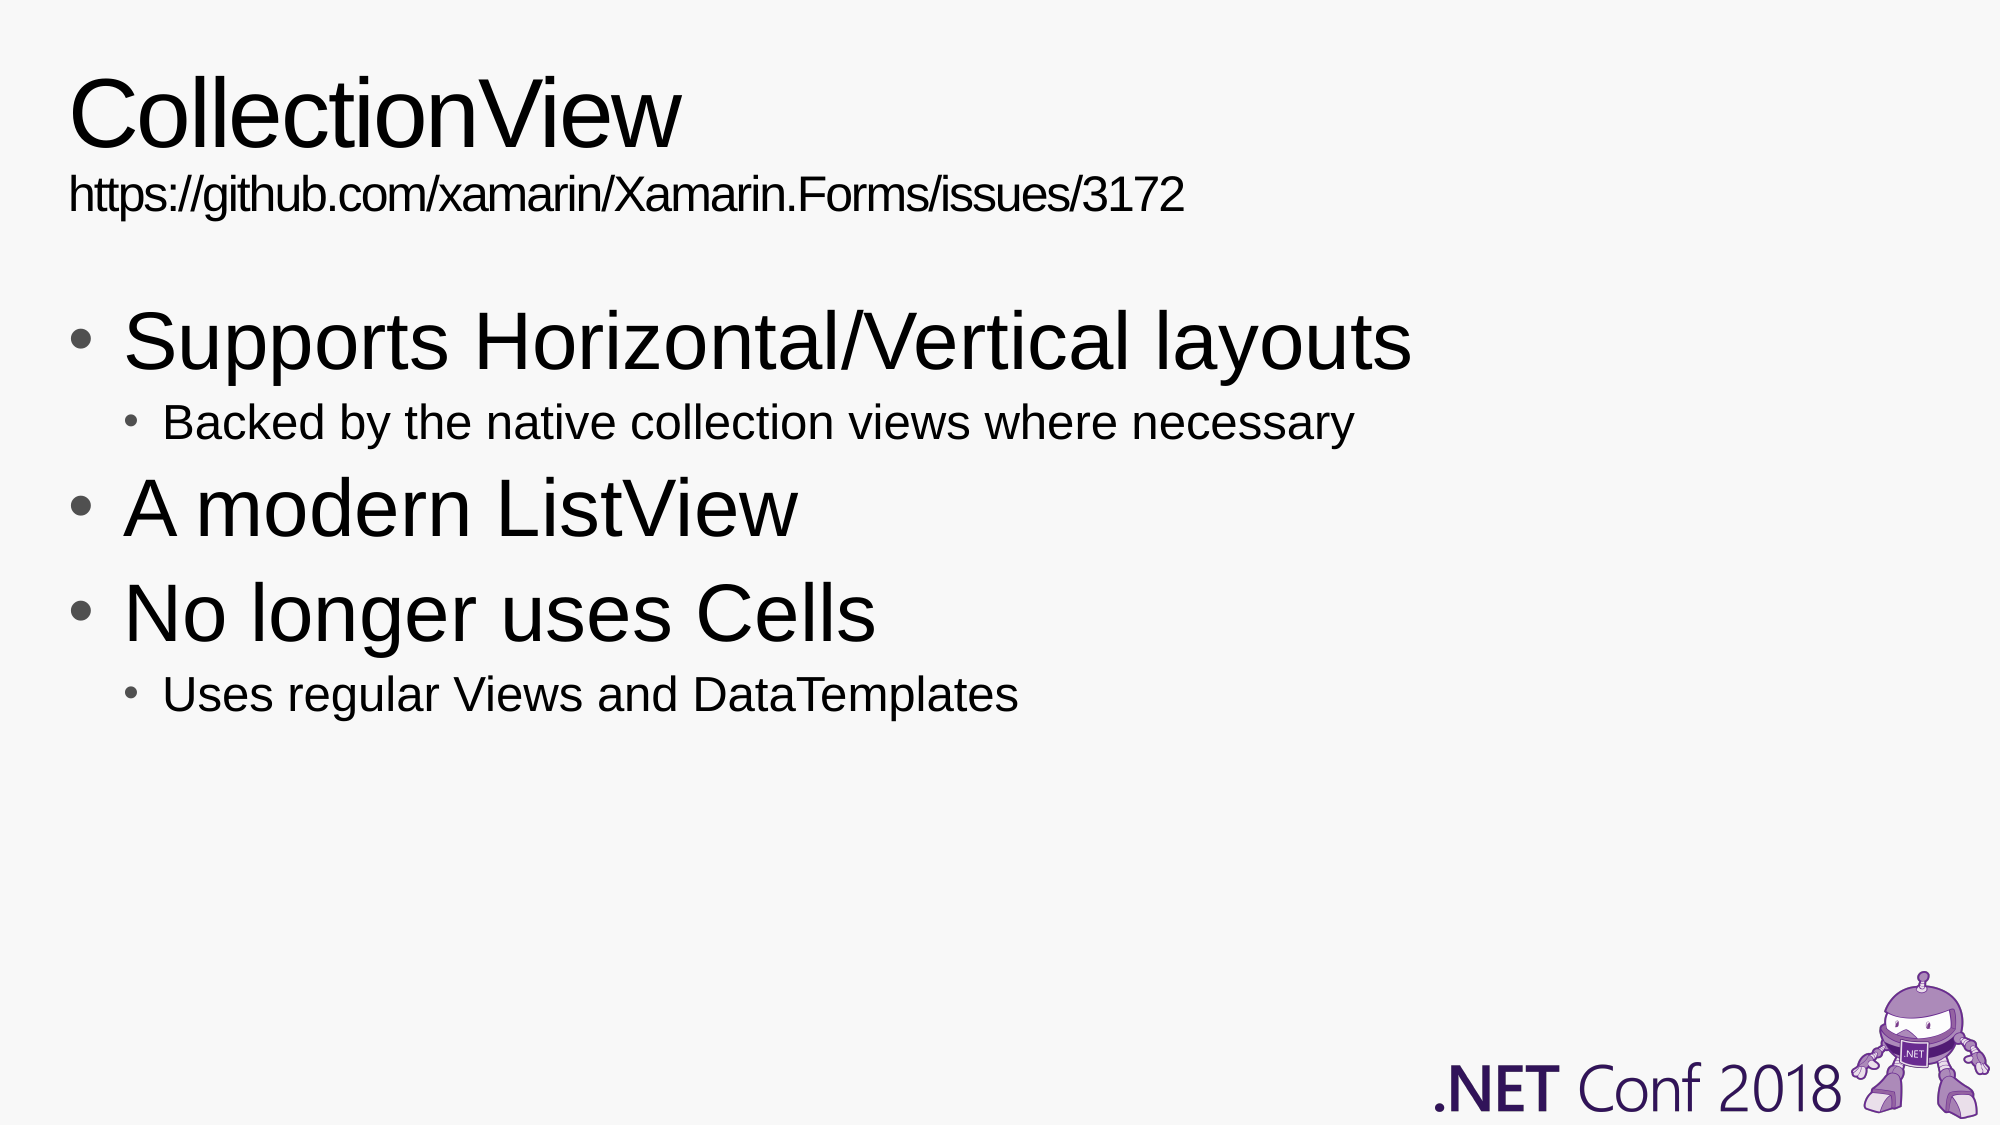

# CollectionView https://github.com/xamarin/Xamarin.Forms/issues/3172
Supports Horizontal/Vertical layouts
Backed by the native collection views where necessary
A modern ListView
No longer uses Cells
Uses regular Views and DataTemplates